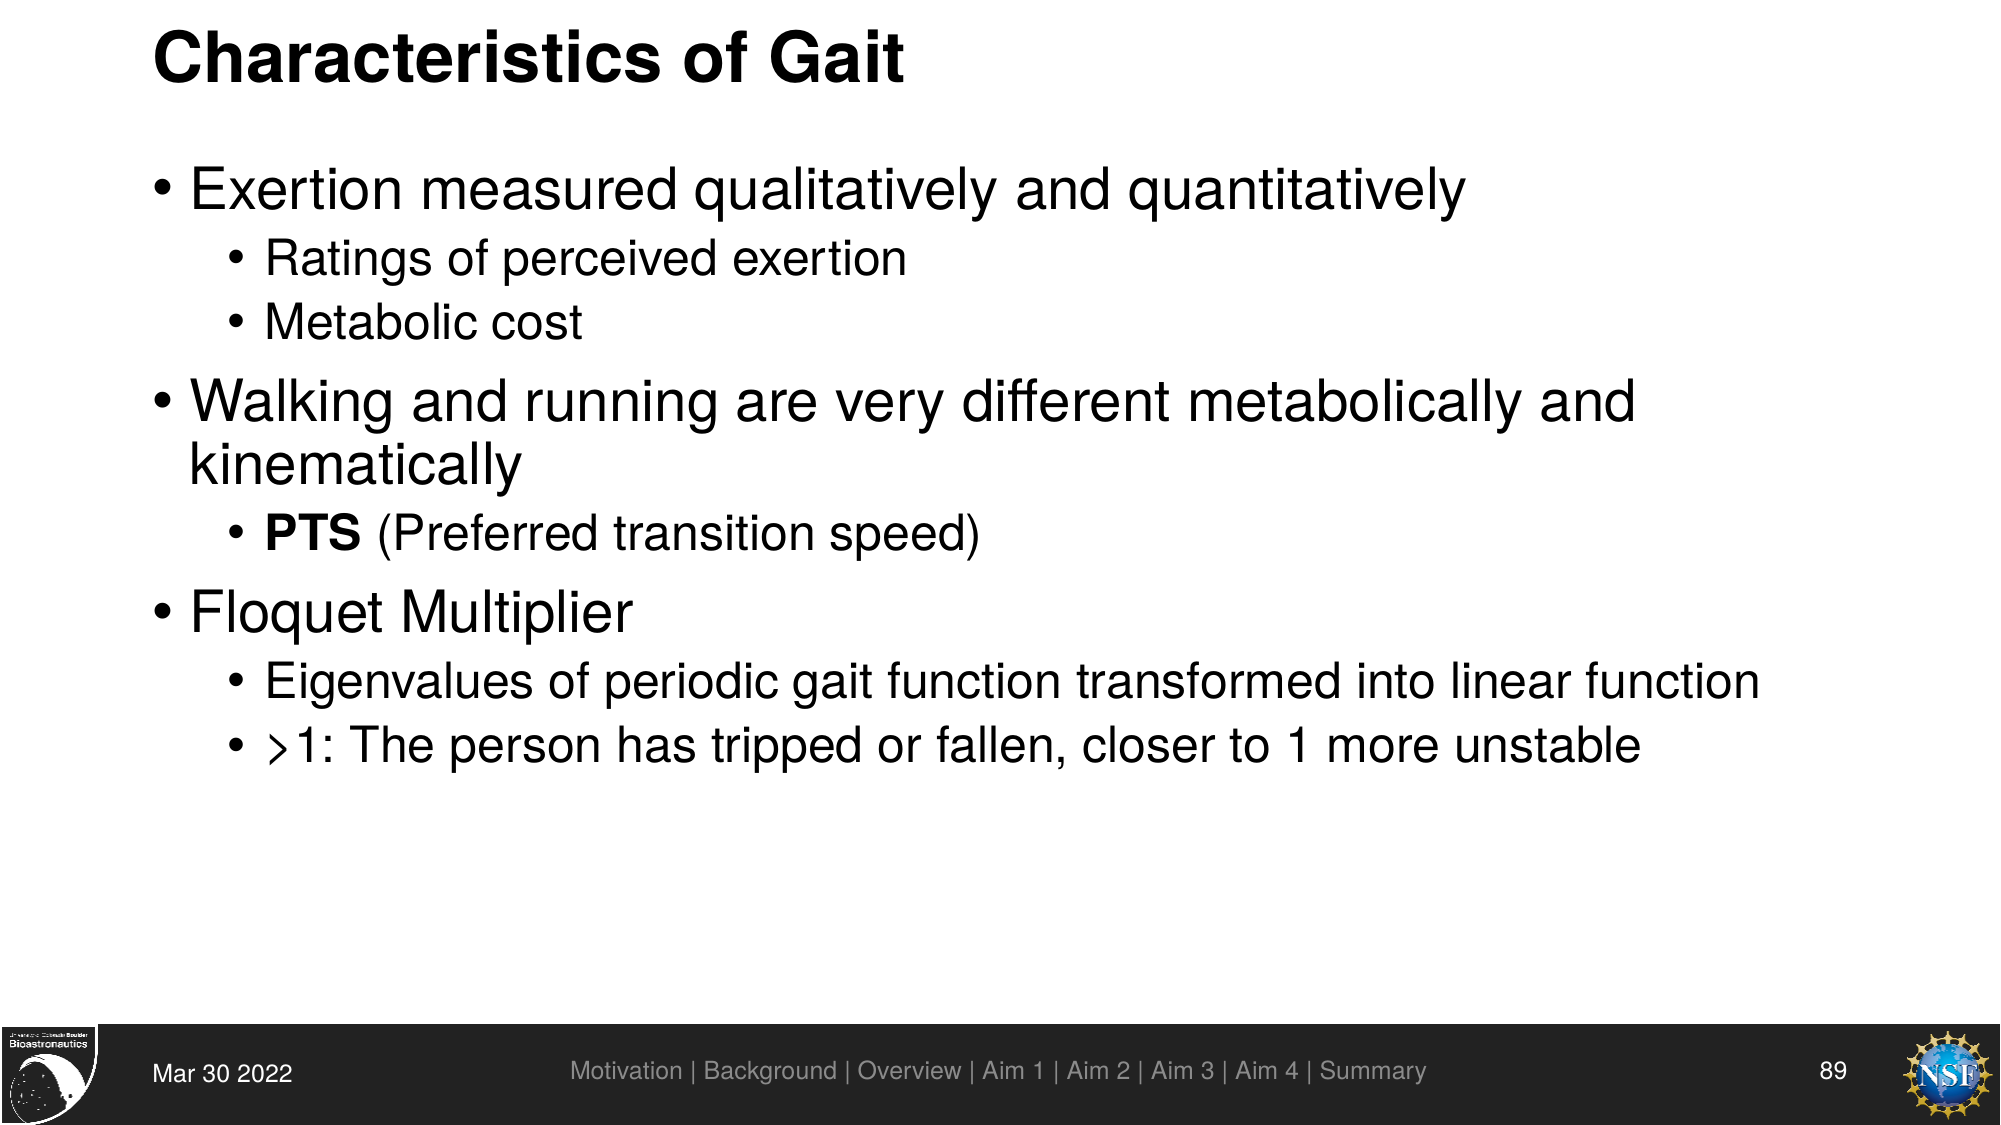

# Characteristics of Gait
Exertion measured qualitatively and quantitatively
Ratings of perceived exertion
Metabolic cost
Walking and running are very different metabolically and kinematically
PTS (Preferred transition speed)
Floquet Multiplier
Eigenvalues of periodic gait function transformed into linear function
>1: The person has tripped or fallen, closer to 1 more unstable
Motivation | Background | Overview | Aim 1 | Aim 2 | Aim 3 | Aim 4 | Summary
Mar 30 2022
89